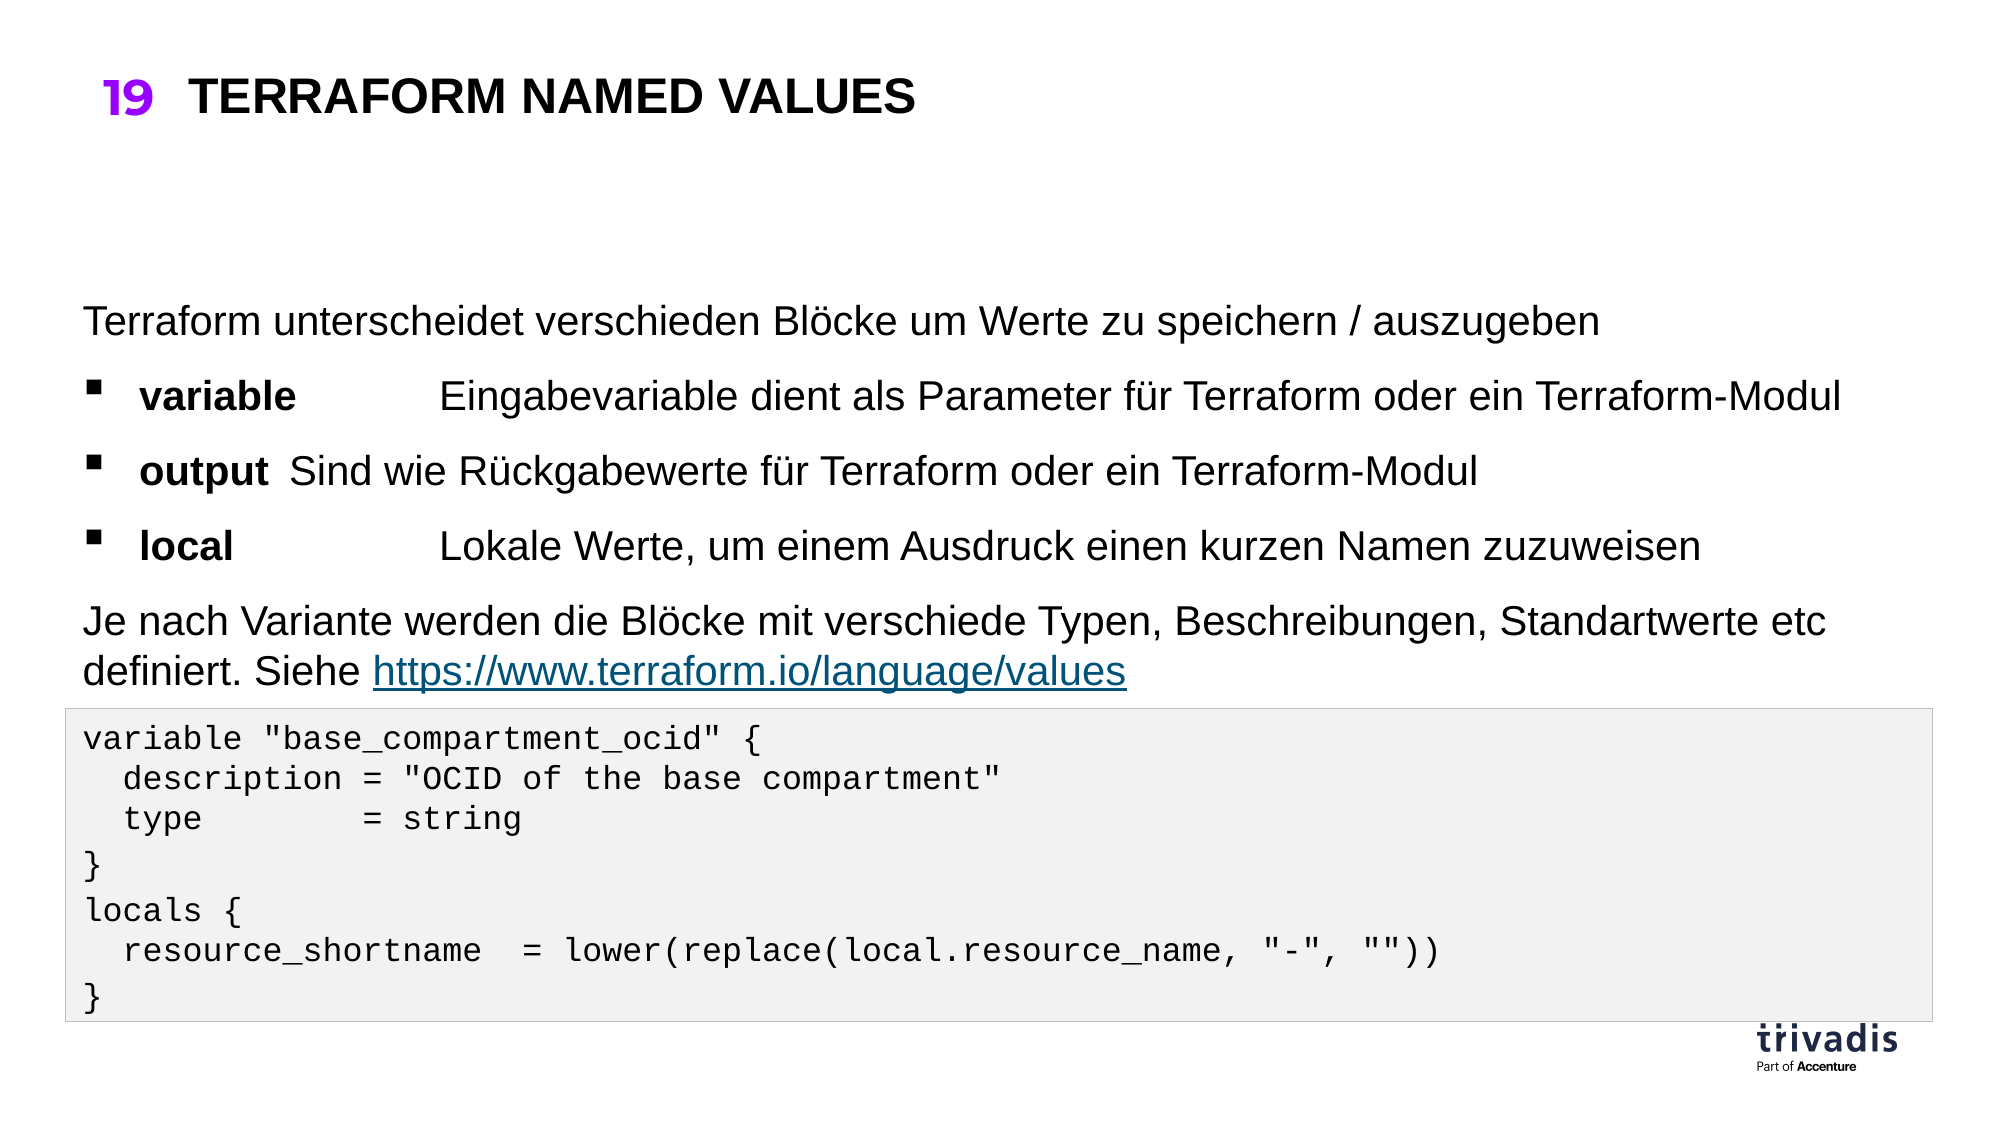

# Terraform named values
Terraform unterscheidet verschieden Blöcke um Werte zu speichern / auszugeben
variable	Eingabevariable dient als Parameter für Terraform oder ein Terraform-Modul
output	Sind wie Rückgabewerte für Terraform oder ein Terraform-Modul
local		Lokale Werte, um einem Ausdruck einen kurzen Namen zuzuweisen
Je nach Variante werden die Blöcke mit verschiede Typen, Beschreibungen, Standartwerte etc definiert. Siehe https://www.terraform.io/language/values
variable "base_compartment_ocid" {
  description = "OCID of the base compartment"
  type        = string
}
locals {
  resource_shortname  = lower(replace(local.resource_name, "-", ""))
}